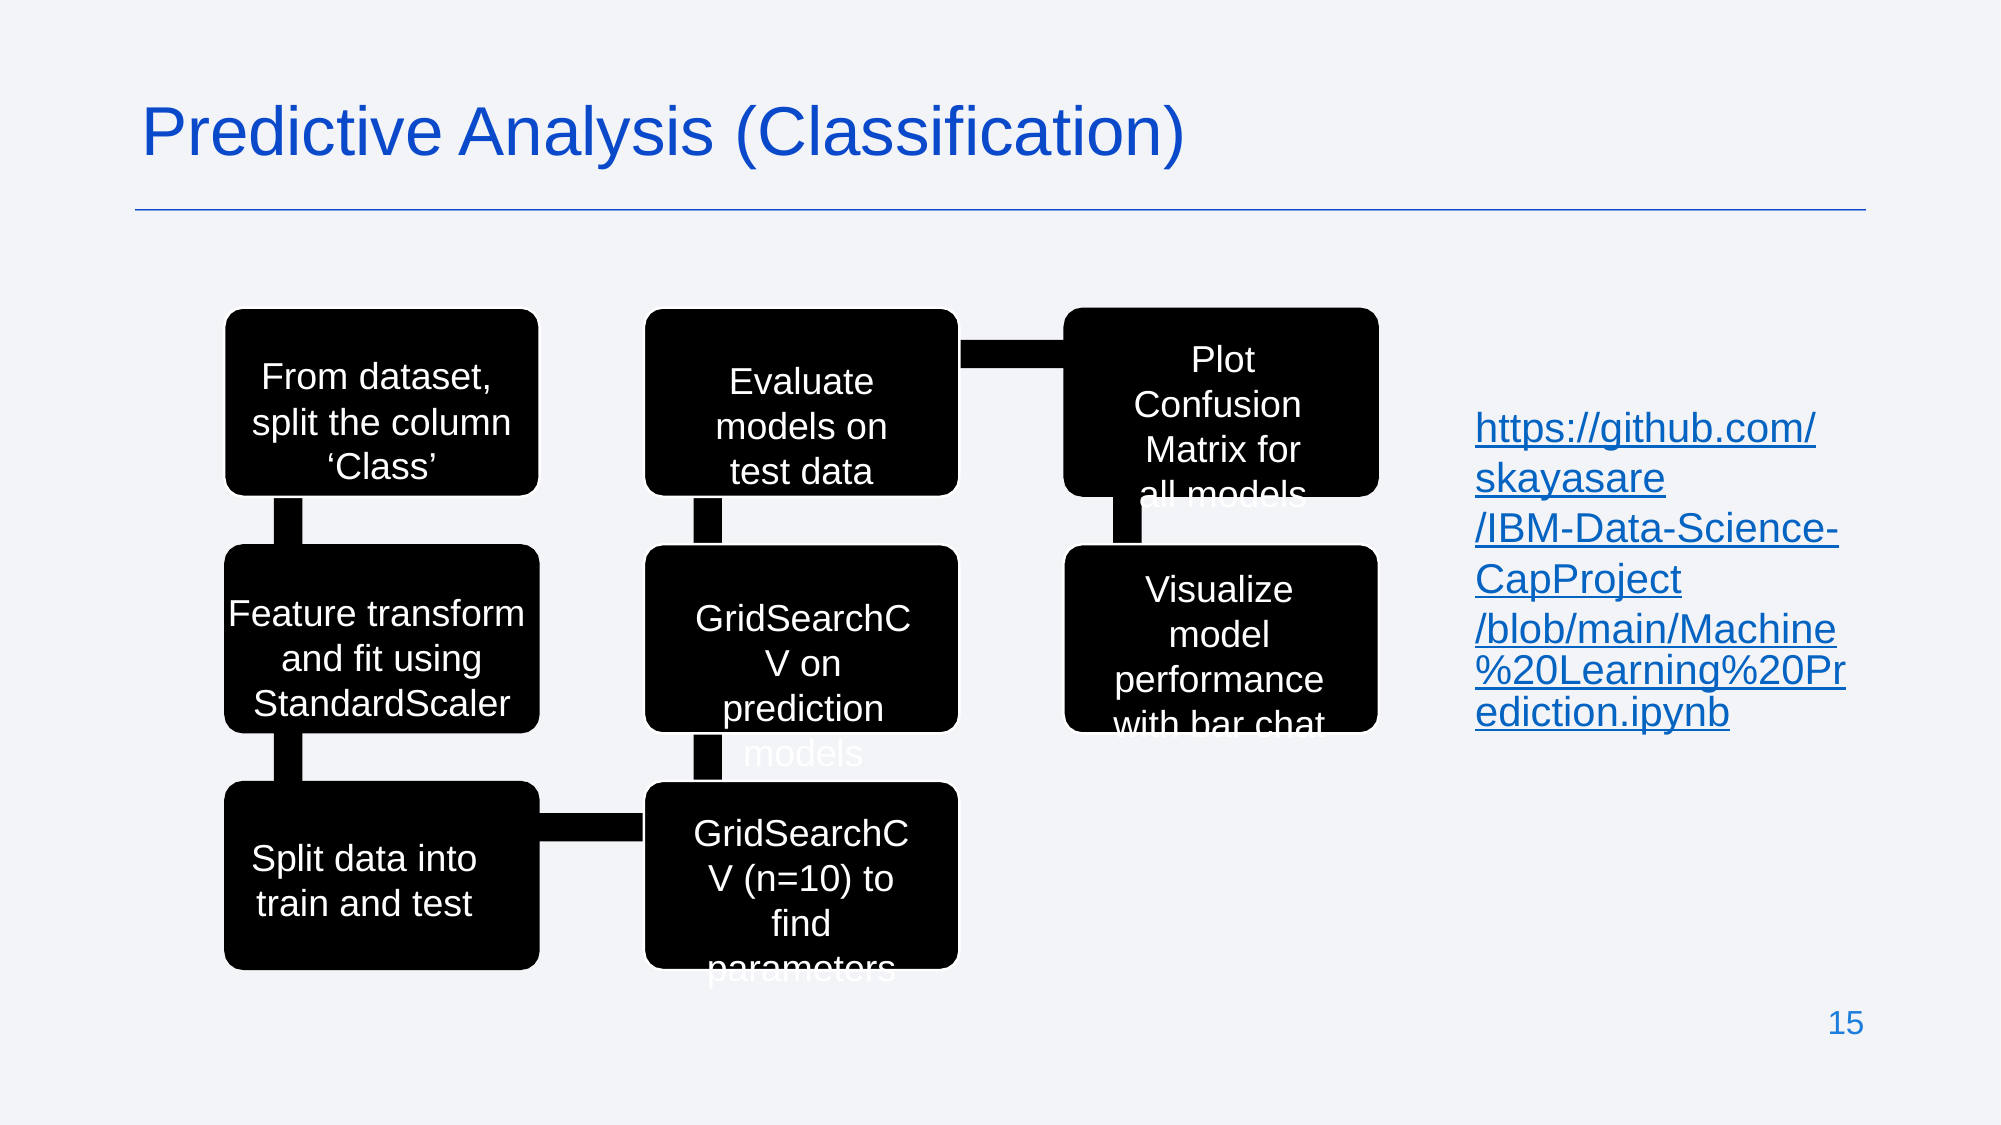

Predictive Analysis (Classification)

https://github.com/skayasare/IBM-Data-Science-CapProject/blob/main/Machine%20Learning%20Prediction.ipynb

From dataset,
split the column ‘Class’

Plot Confusion
Matrix for all models
Evaluate models on test data

Feature transform
and fit using StandardScaler

Visualize model performance with bar chat
GridSearchCV on prediction models

GridSearchCV (n=10) to find parameters
Split data into train and test
15